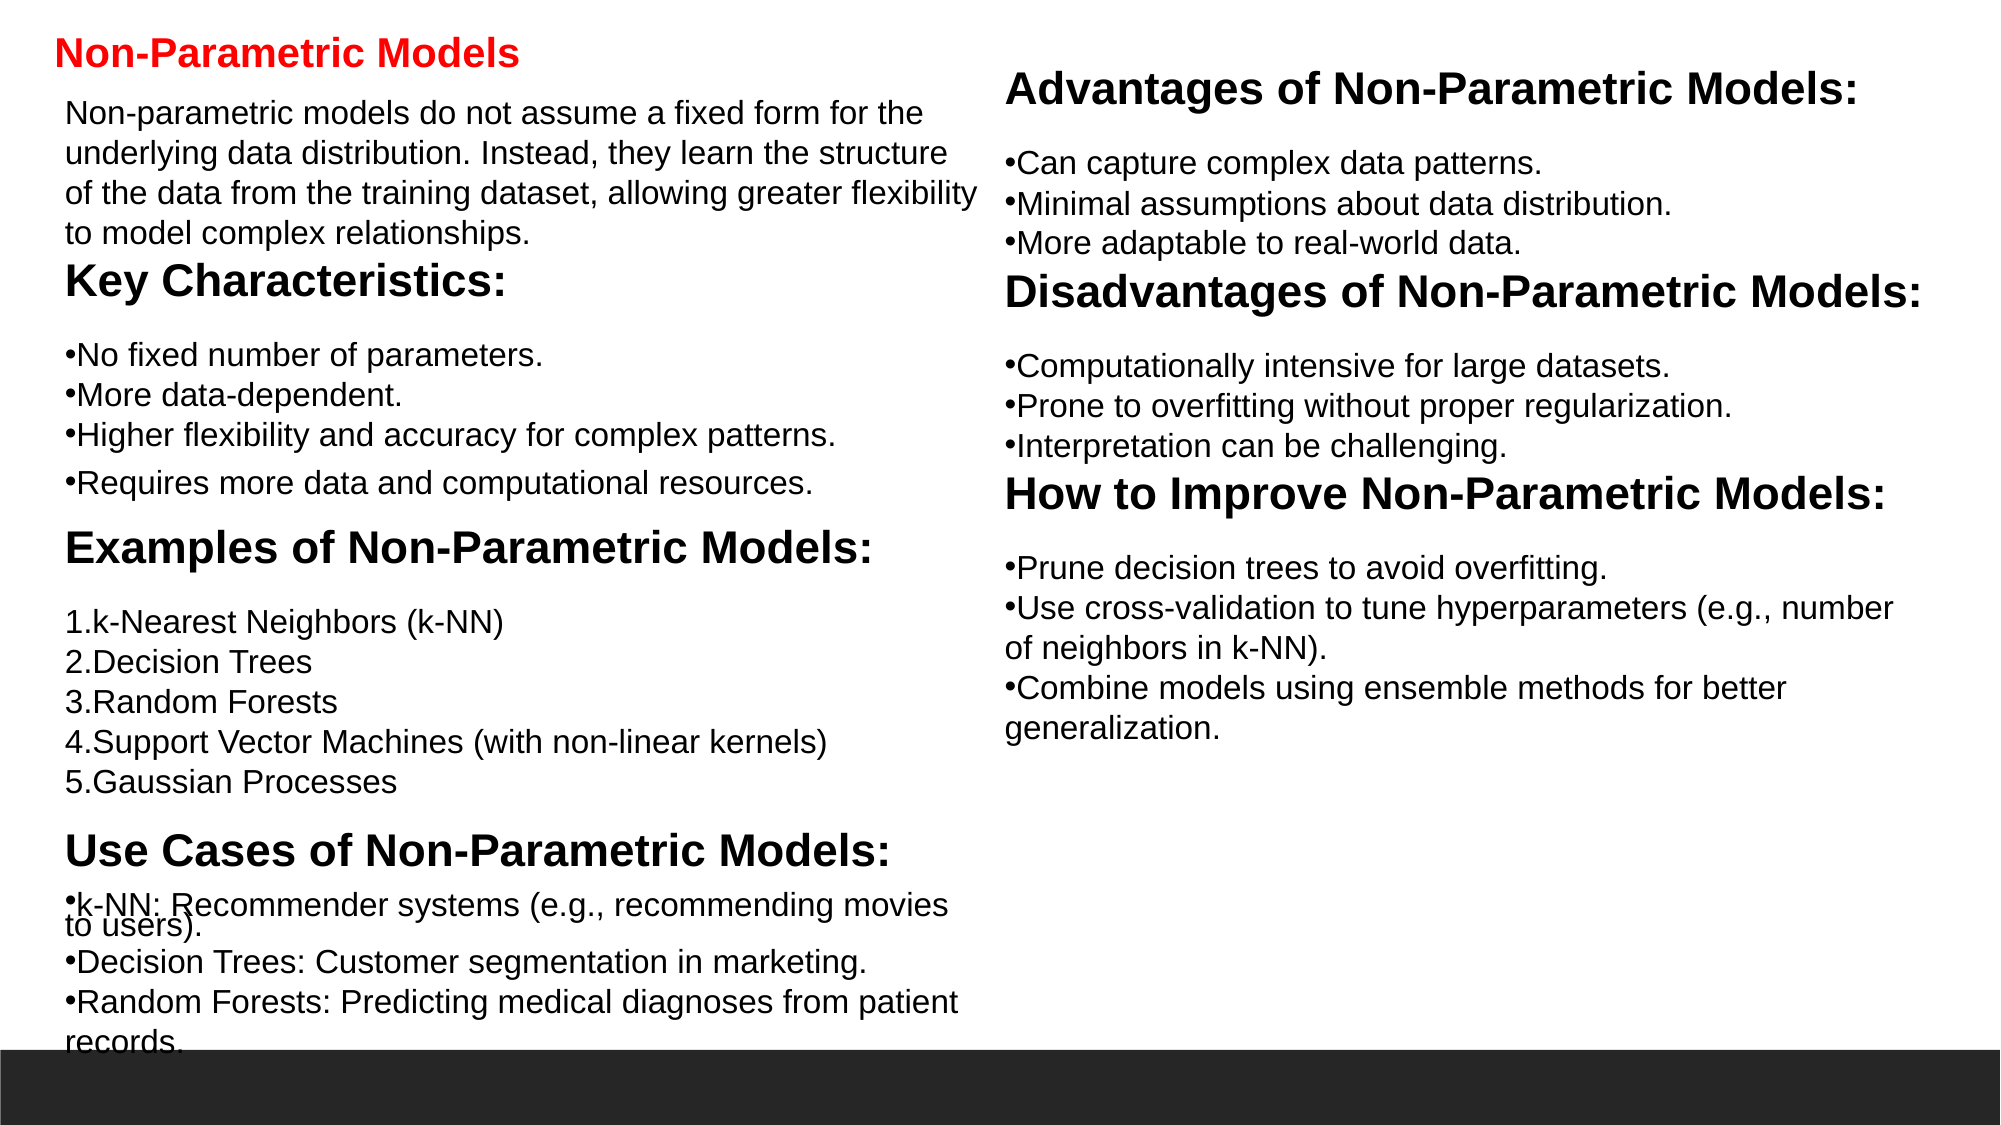

Non-Parametric Models
Advantages of Non-Parametric Models:
Can capture complex data patterns.
Minimal assumptions about data distribution.
More adaptable to real-world data.
Disadvantages of Non-Parametric Models:
Computationally intensive for large datasets.
Prone to overfitting without proper regularization.
Interpretation can be challenging.
How to Improve Non-Parametric Models:
Prune decision trees to avoid overfitting.
Use cross-validation to tune hyperparameters (e.g., number of neighbors in k-NN).
Combine models using ensemble methods for better generalization.
Non-parametric models do not assume a fixed form for the underlying data distribution. Instead, they learn the structure of the data from the training dataset, allowing greater flexibility to model complex relationships.
Key Characteristics:
No fixed number of parameters.
More data-dependent.
Higher flexibility and accuracy for complex patterns.
Requires more data and computational resources.
Examples of Non-Parametric Models:
k-Nearest Neighbors (k-NN)
Decision Trees
Random Forests
Support Vector Machines (with non-linear kernels)
Gaussian Processes

Use Cases of Non-Parametric Models:
k-NN: Recommender systems (e.g., recommending movies to users).
Decision Trees: Customer segmentation in marketing.
Random Forests: Predicting medical diagnoses from patient records.